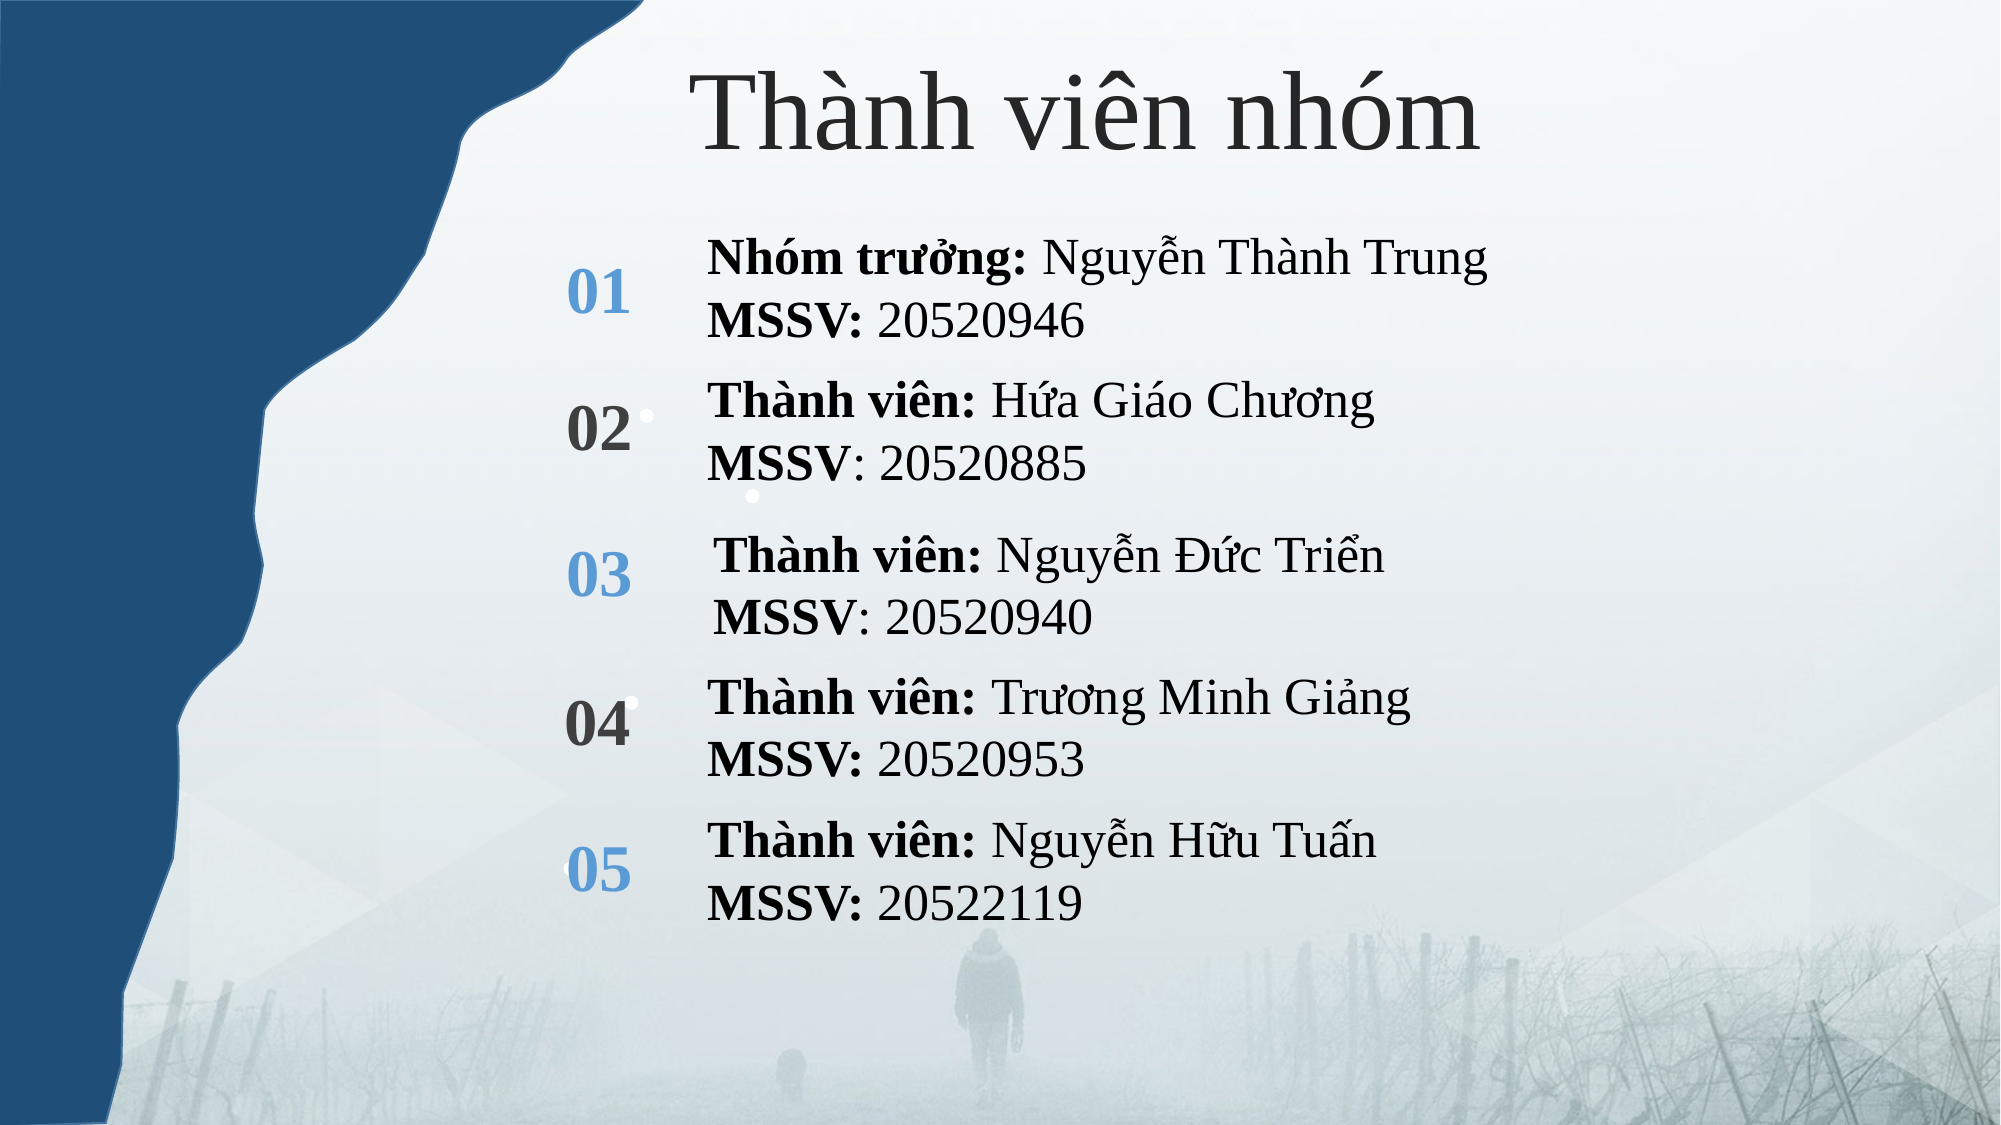

Thành viên nhóm
Nhóm trưởng: Nguyễn Thành Trung
MSSV: 20520946

01

Thành viên: Hứa Giáo Chương
MSSV: 20520885
02

Thành viên: Nguyễn Đức Triển
MSSV: 20520940​
03
Thành viên: Trương Minh Giảng
MSSV: 20520953
04

Thành viên: Nguyễn Hữu Tuấn
MSSV: 20522119
05